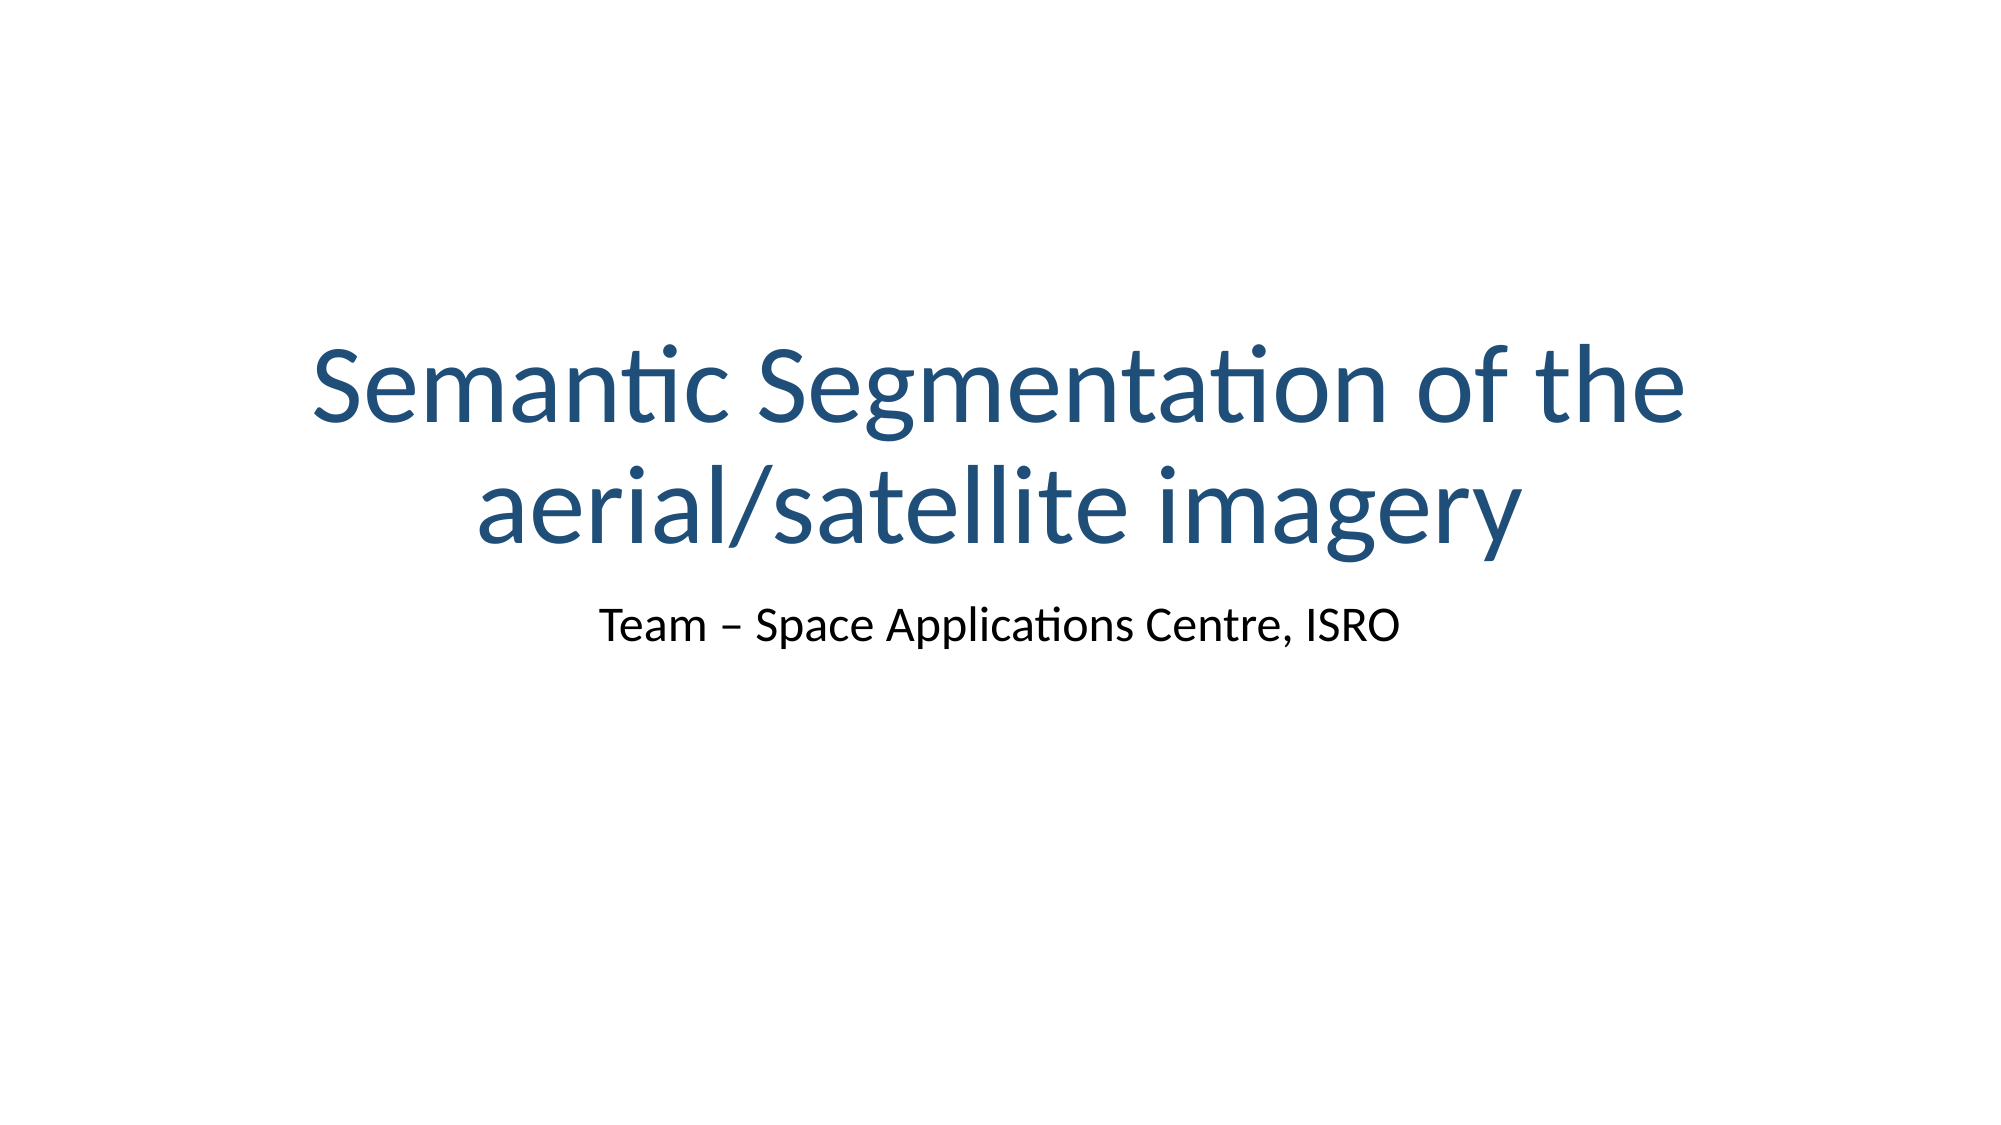

# Semantic Segmentation of the aerial/satellite imagery
Team – Space Applications Centre, ISRO